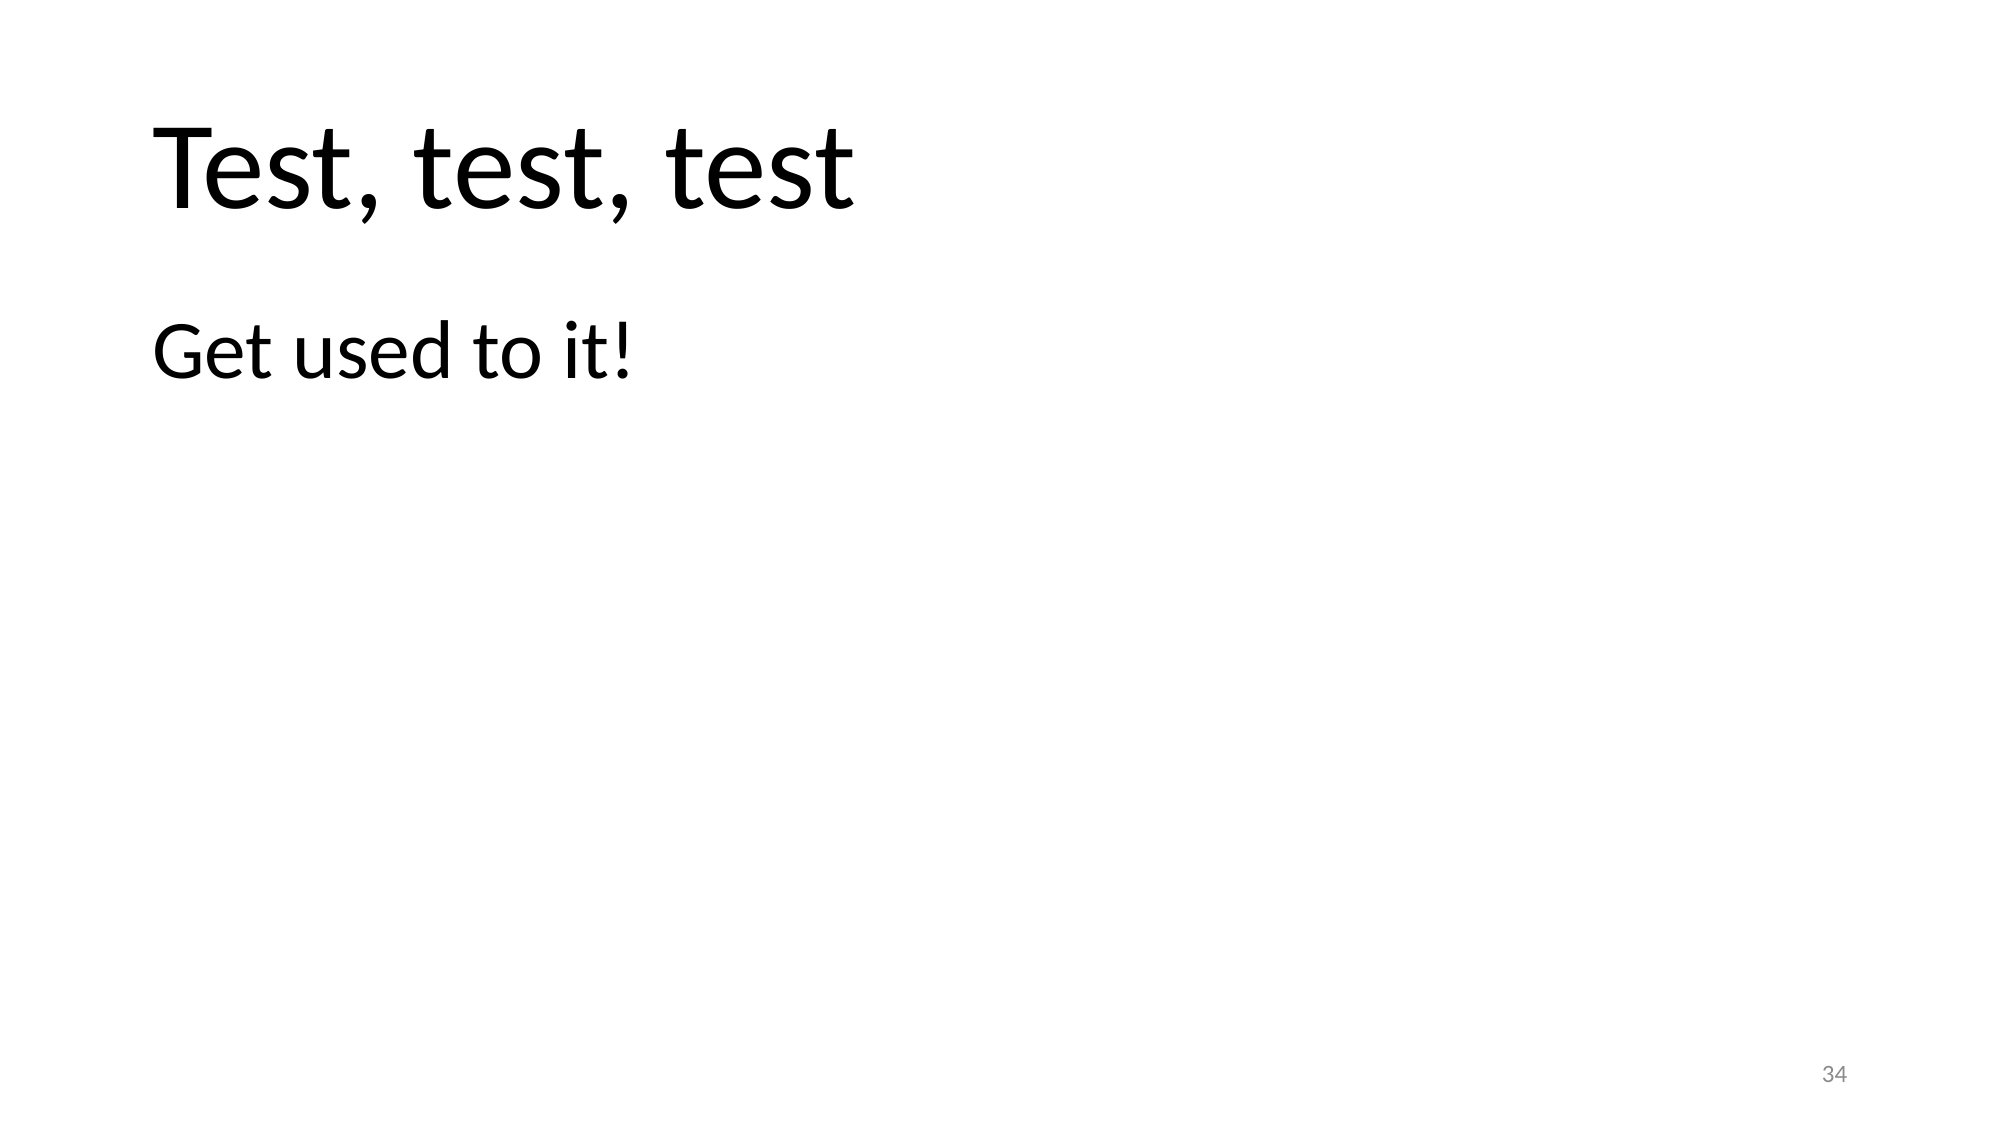

# Test, test, test
Get used to it!
34